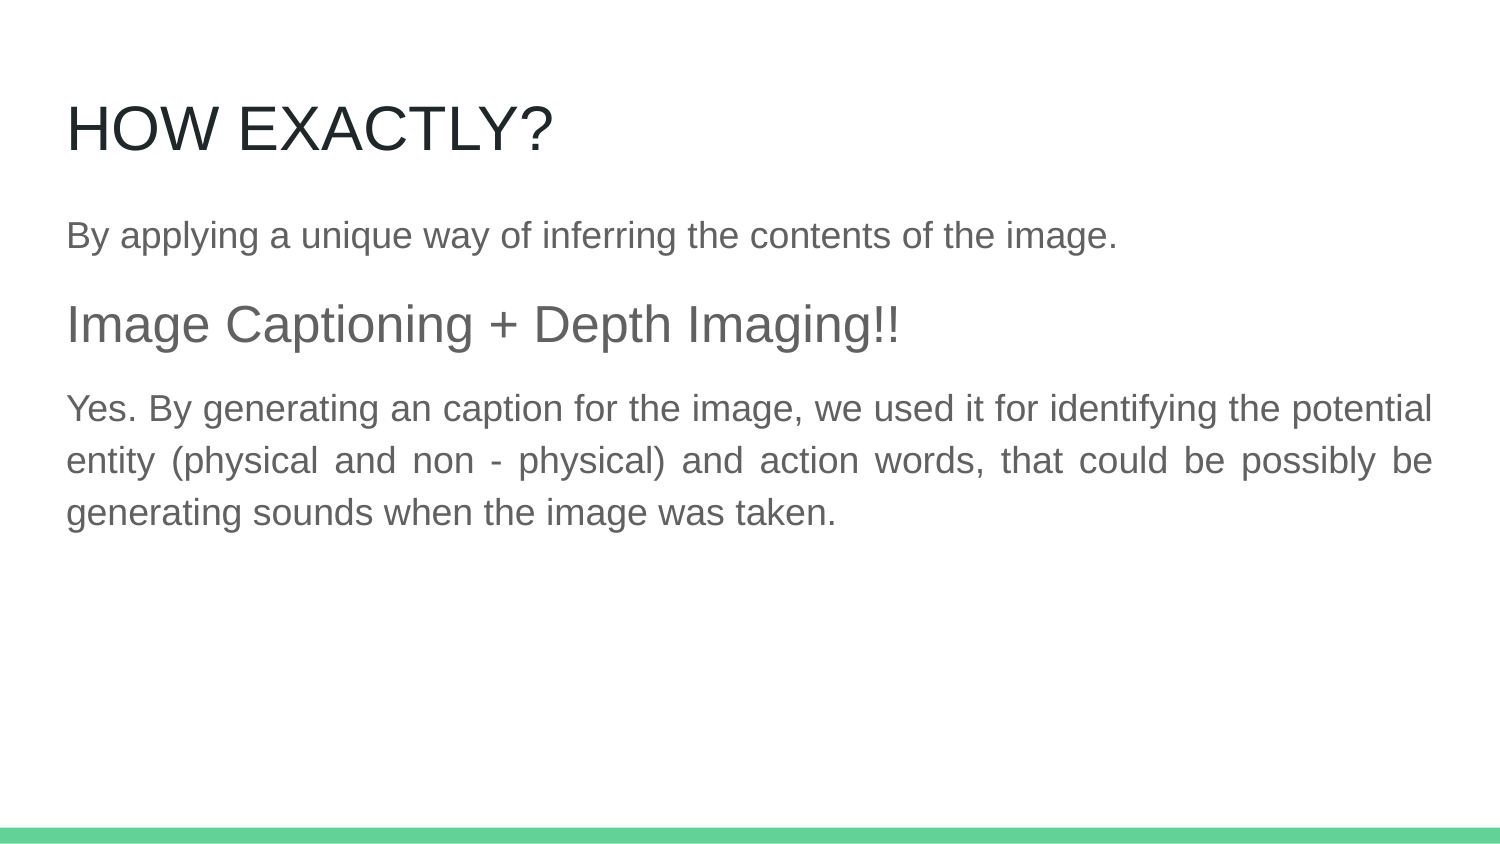

# HOW EXACTLY?
By applying a unique way of inferring the contents of the image.
Image Captioning + Depth Imaging!!
Yes. By generating an caption for the image, we used it for identifying the potential entity (physical and non - physical) and action words, that could be possibly be generating sounds when the image was taken.